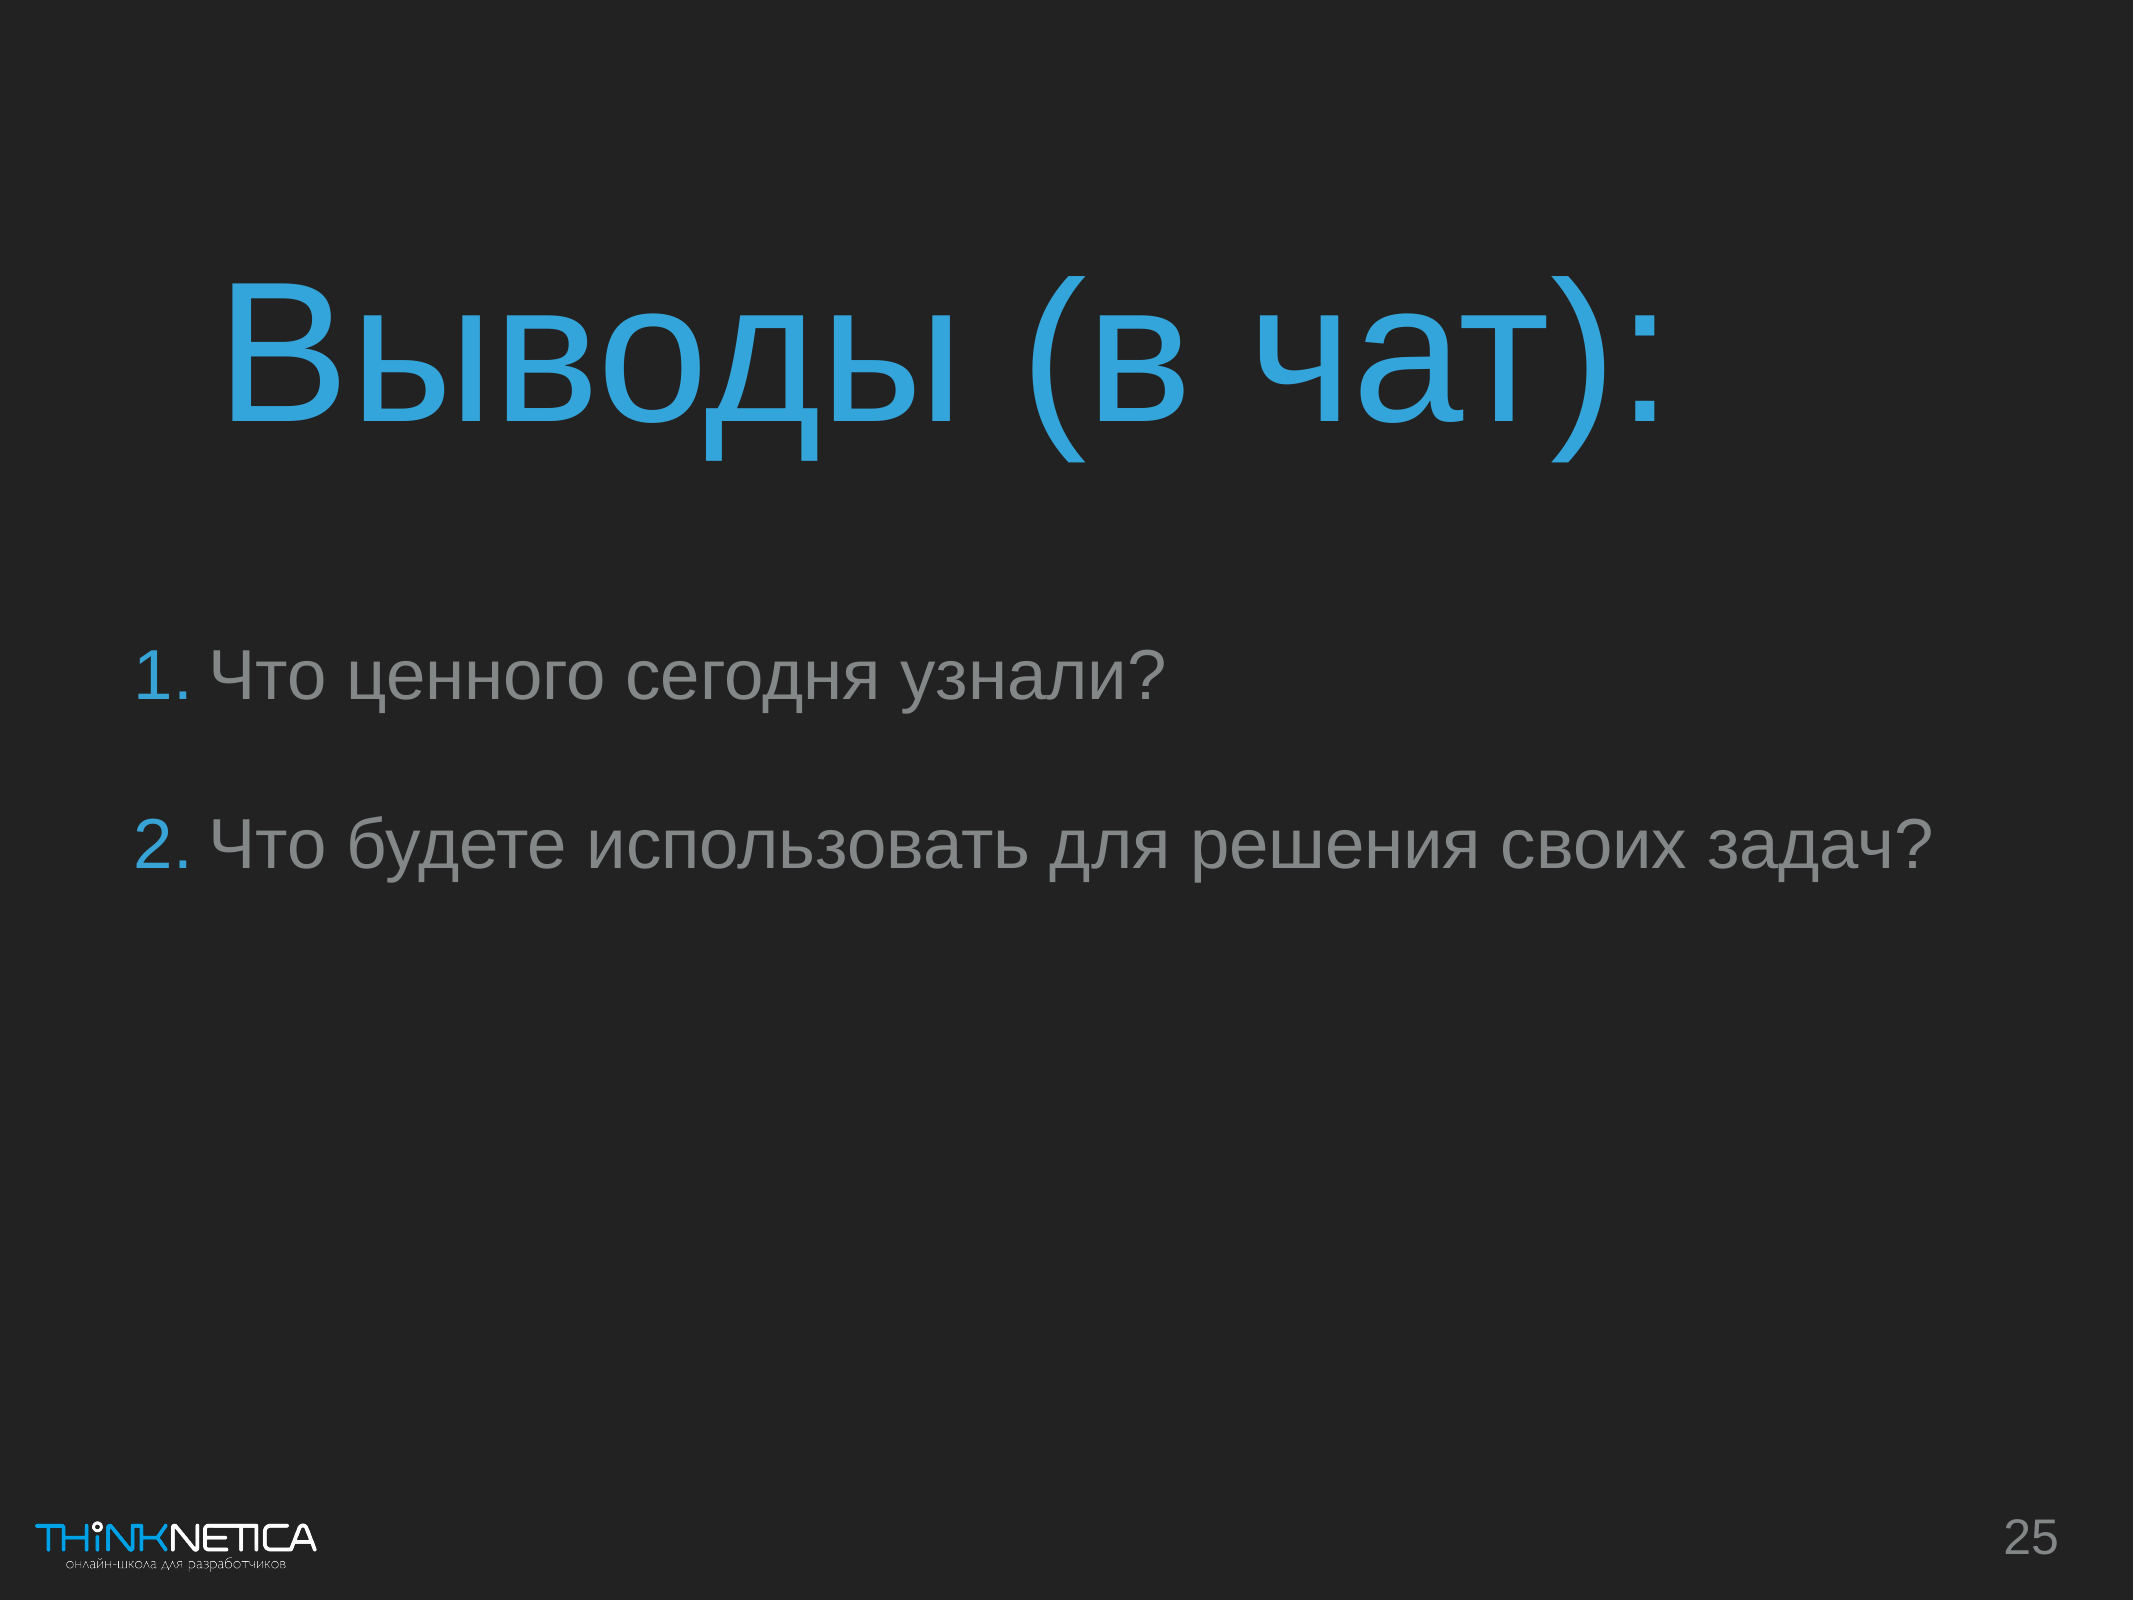

# Выводы (в чат):
Что ценного сегодня узнали?

Что будете использовать для решения своих задач?
25